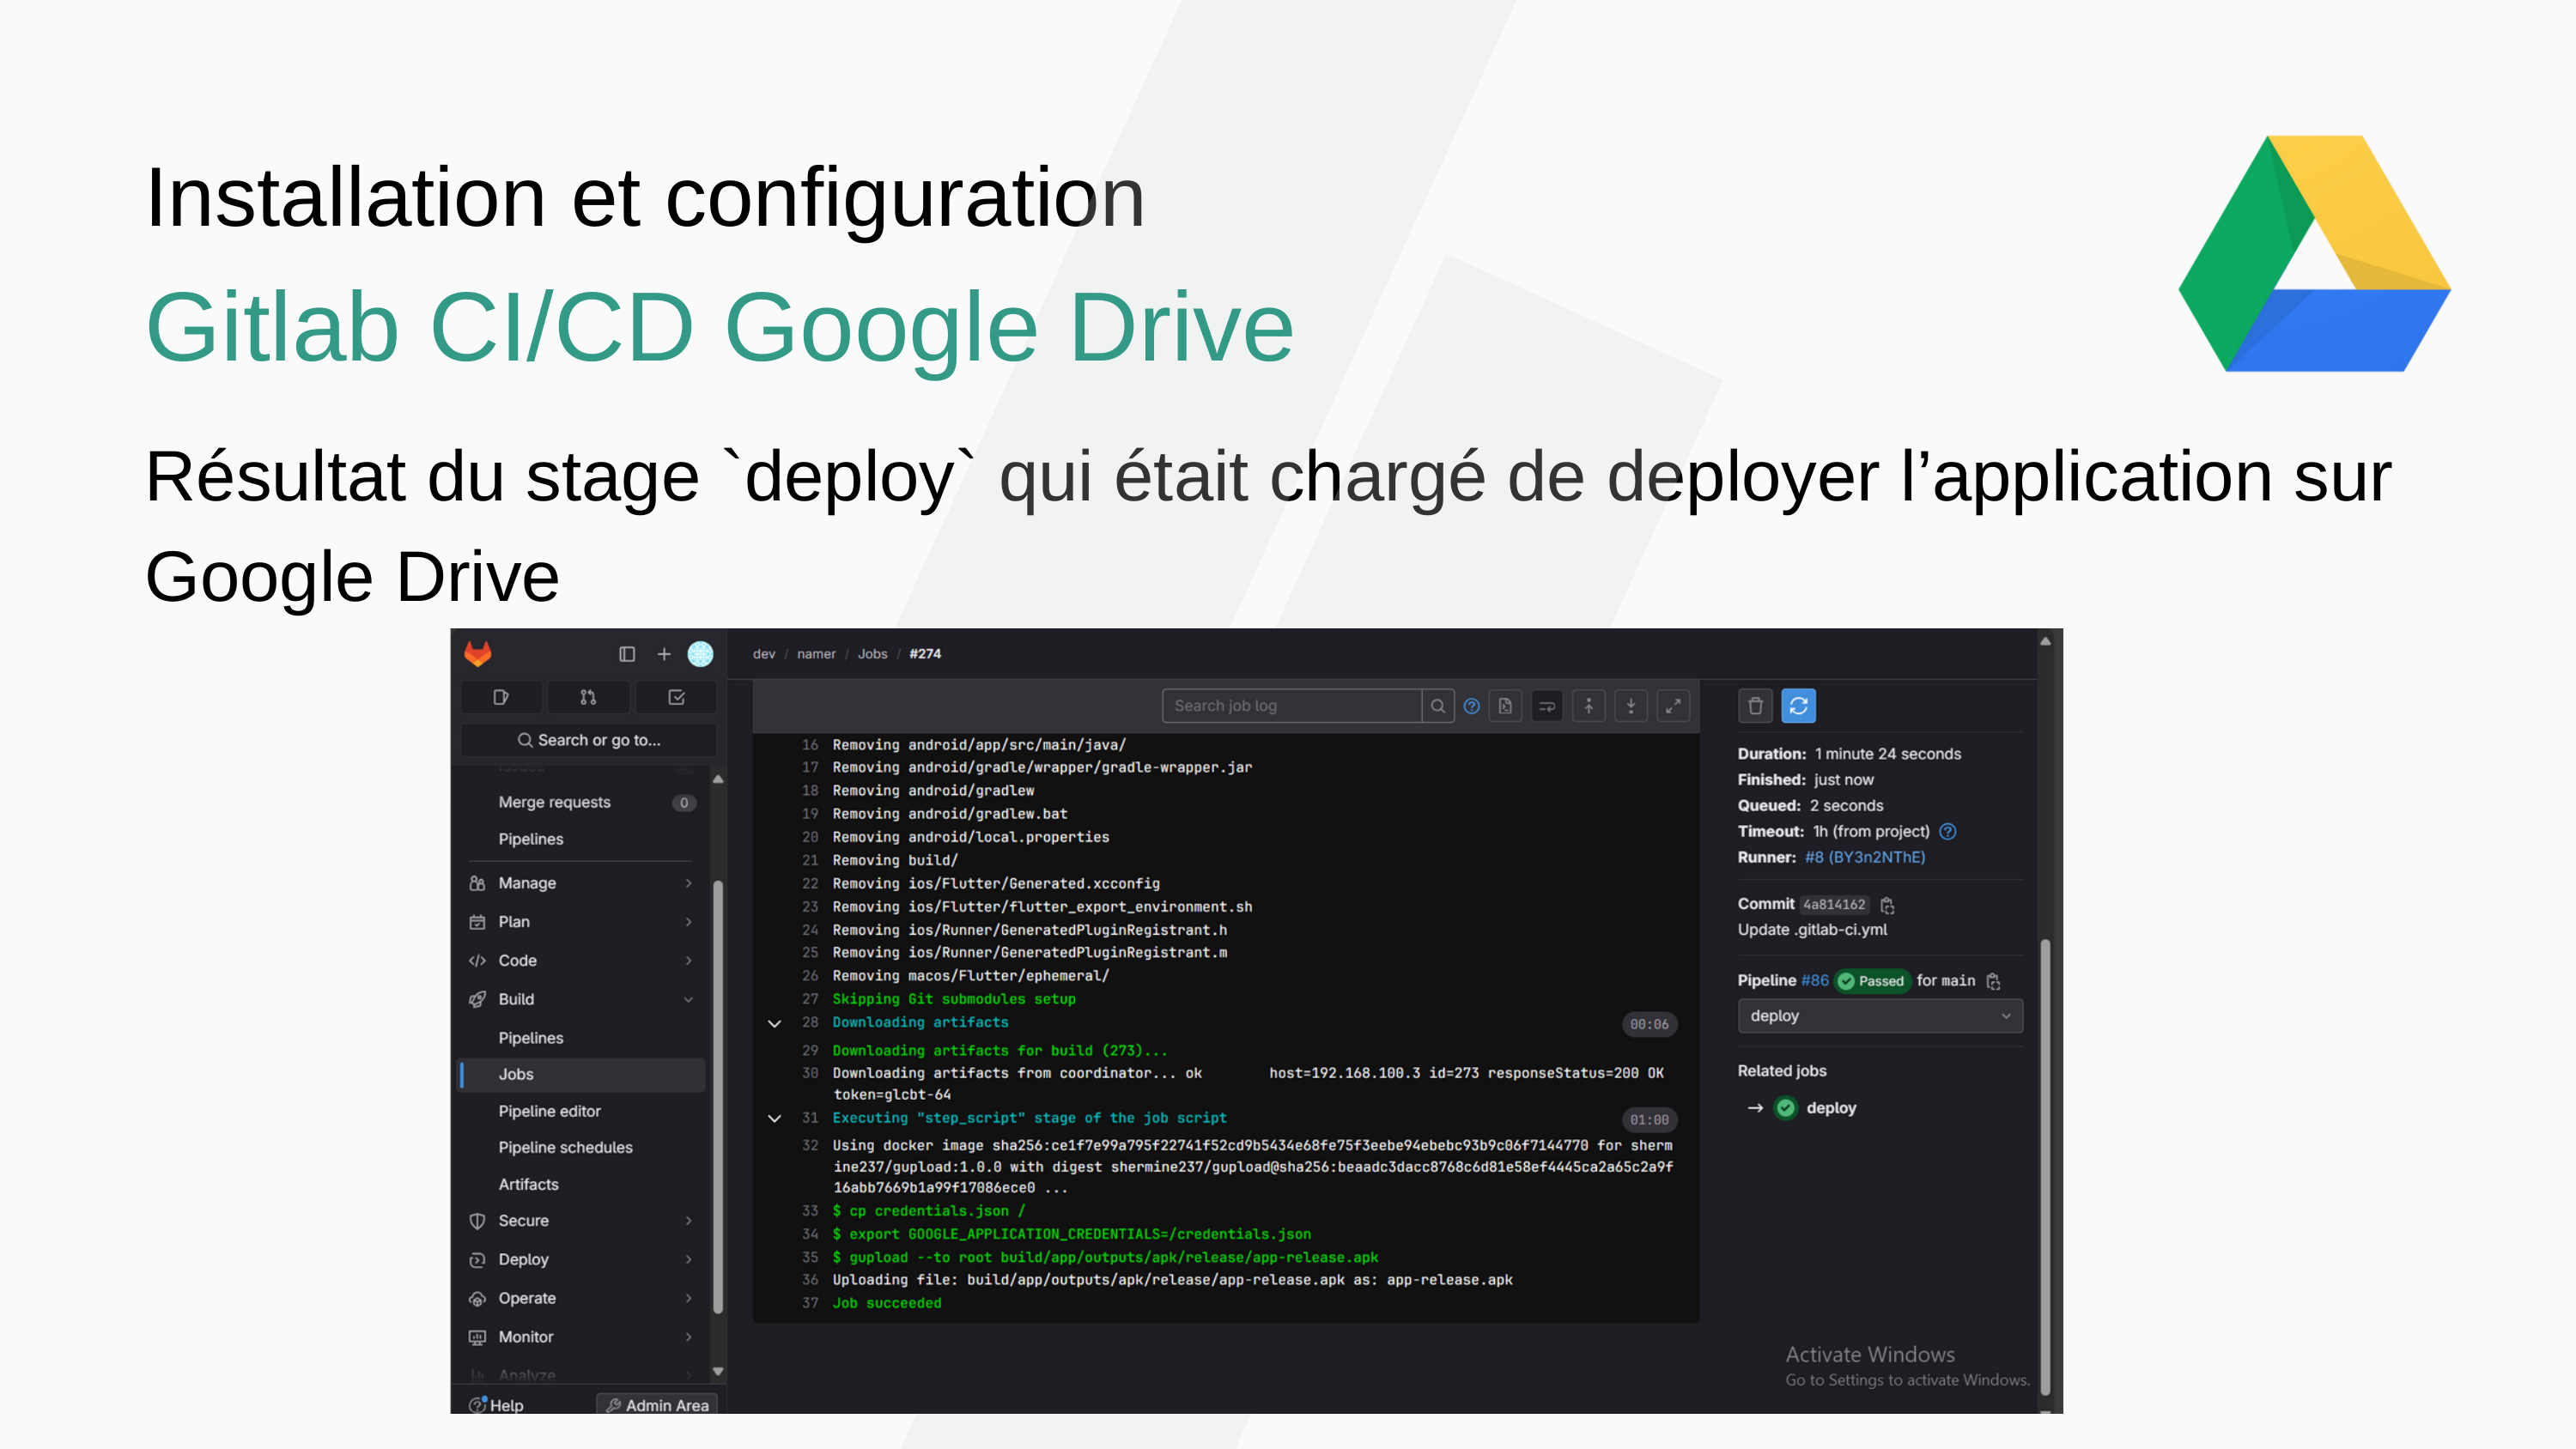

Installation et configuration
Gitlab CI/CD Google Drive

Résultat du stage `deploy` qui était chargé de deployer l’application sur Google Drive